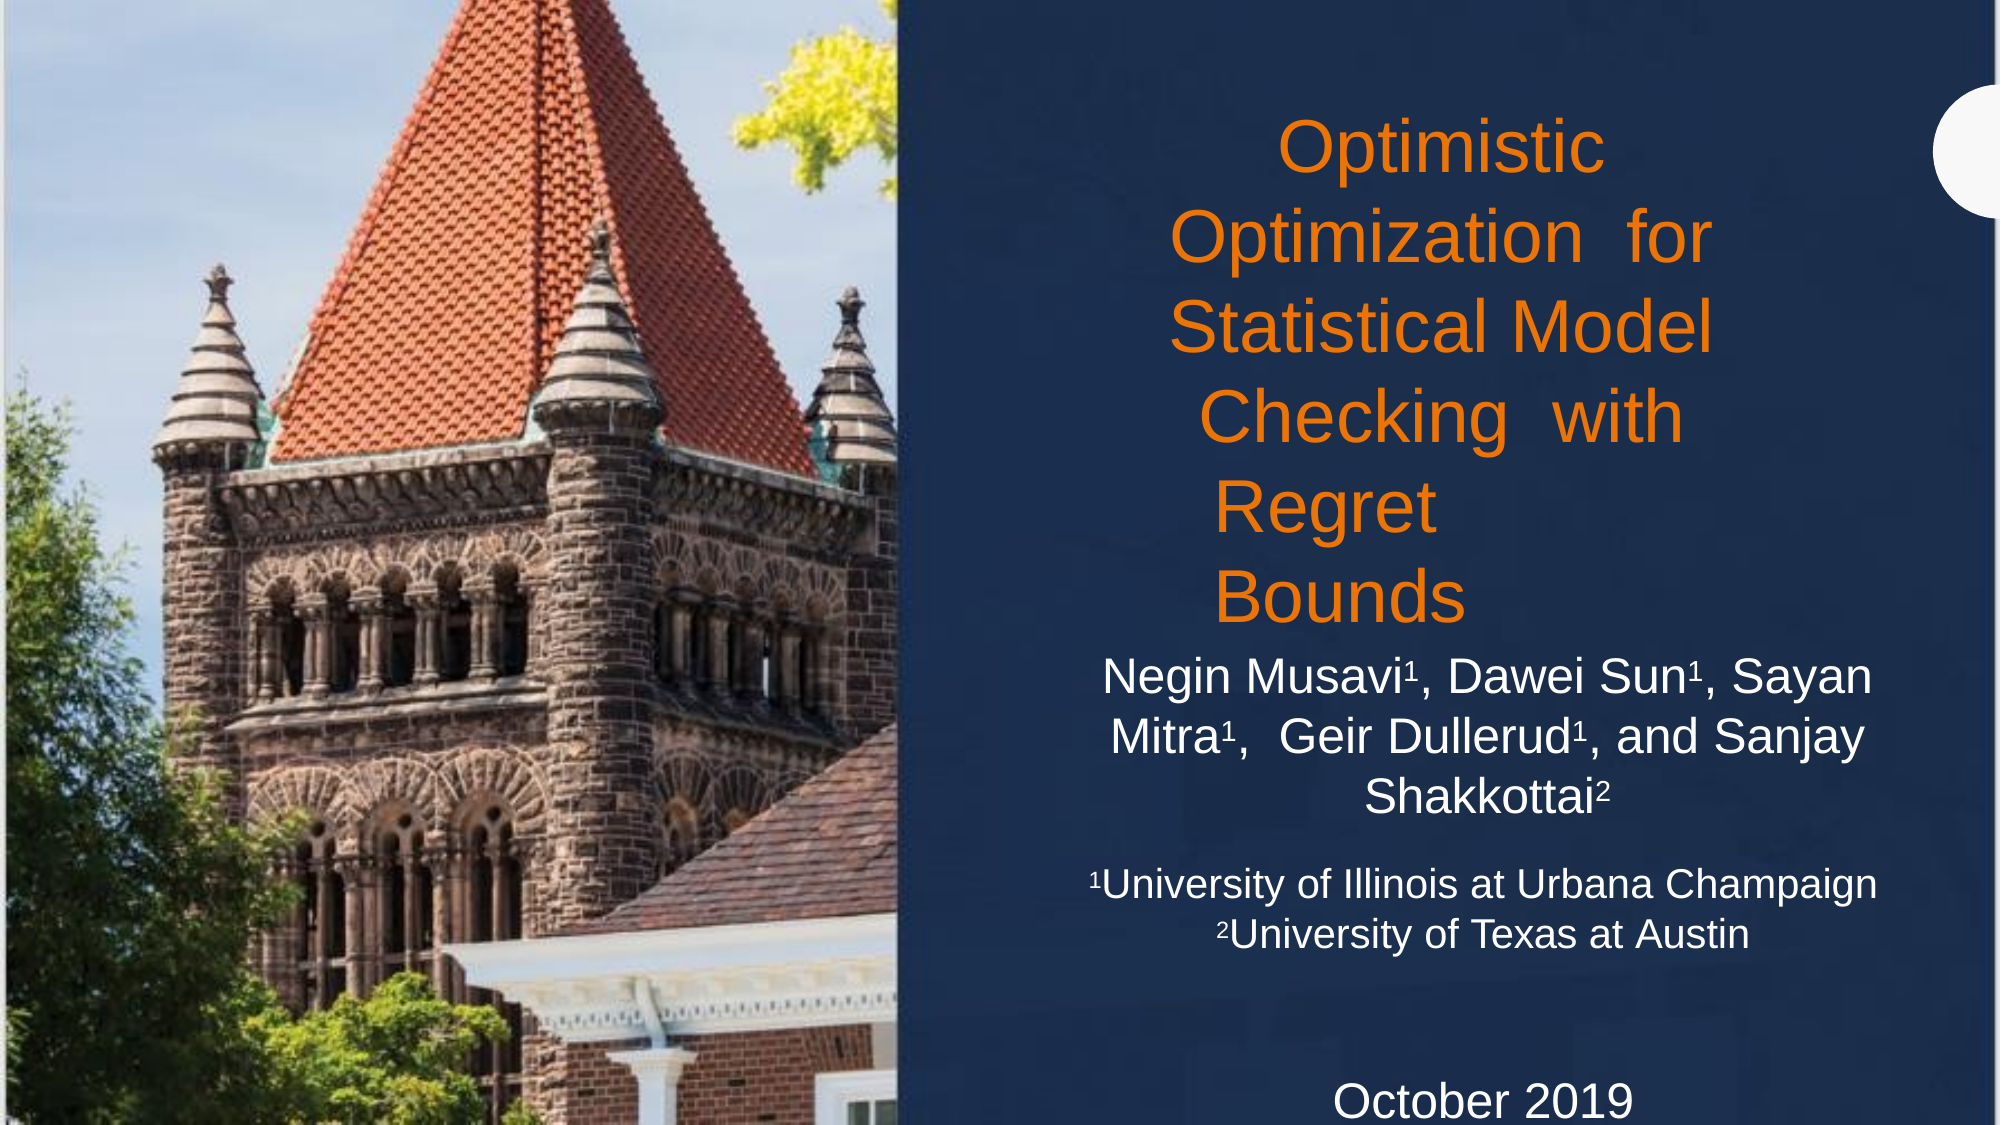

# Optimistic Optimization  for
Statistical Model Checking  with

Regret Bounds
Negin Musavi1, Dawei Sun1, Sayan Mitra1,  Geir Dullerud1, and Sanjay Shakkottai2
1University of Illinois at Urbana Champaign
2University of Texas at Austin

October 2019